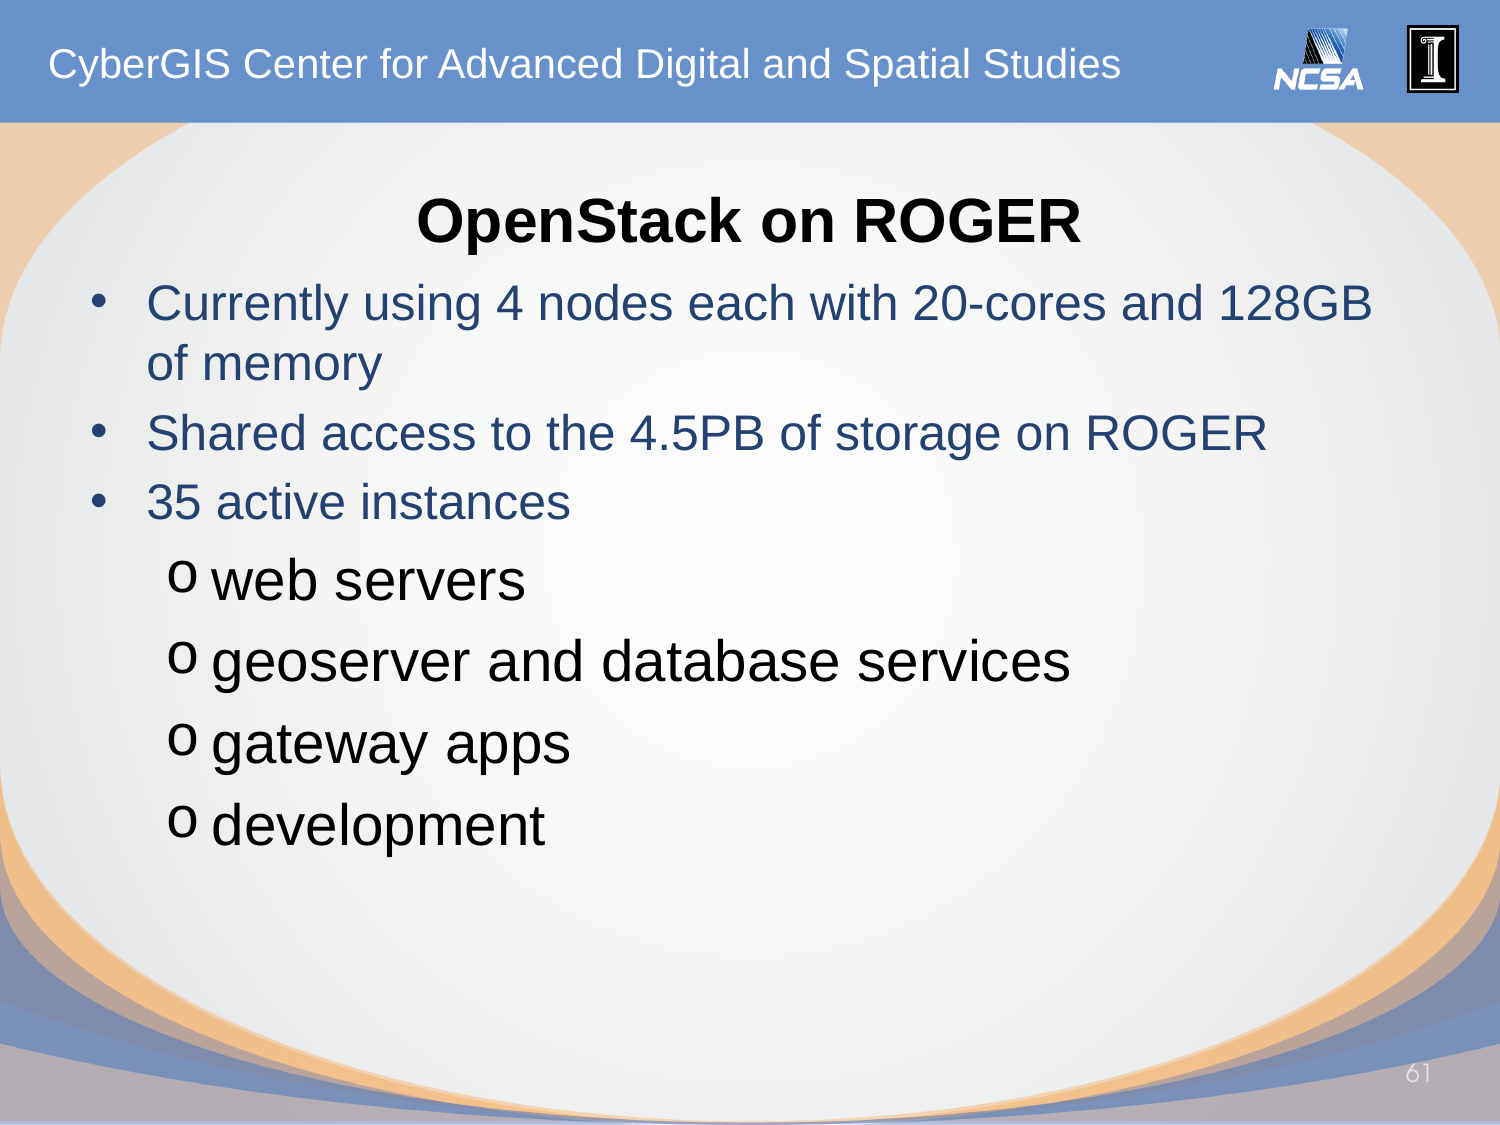

# OpenStack on ROGER
Currently using 4 nodes each with 20-cores and 128GB of memory
Shared access to the 4.5PB of storage on ROGER
35 active instances
web servers
geoserver and database services
gateway apps
development
61